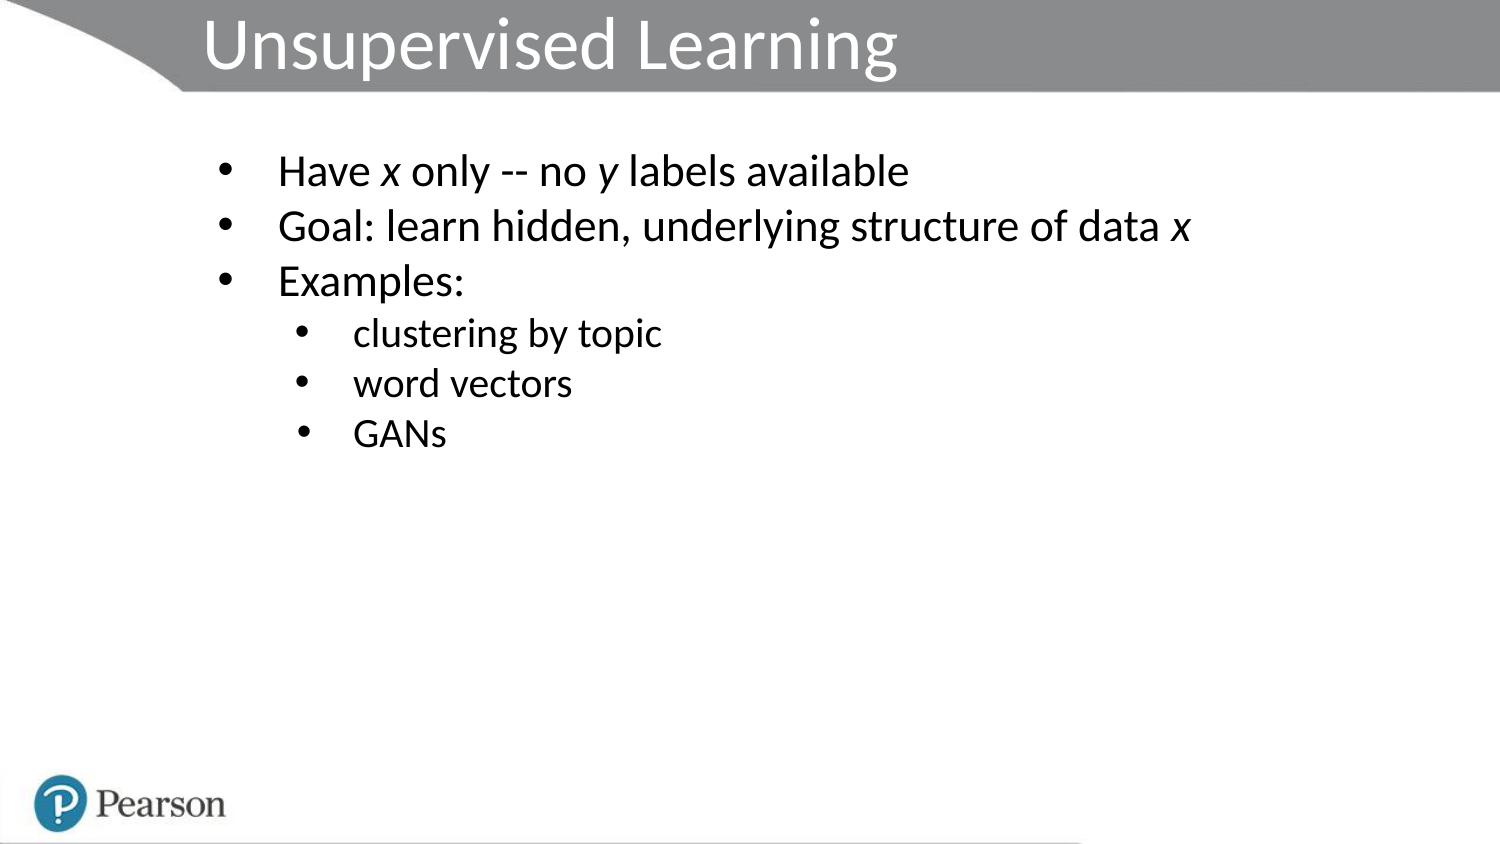

Unsupervised Learning
Have x only -- no y labels available
Goal: learn hidden, underlying structure of data x
Examples:
clustering by topic
word vectors
GANs